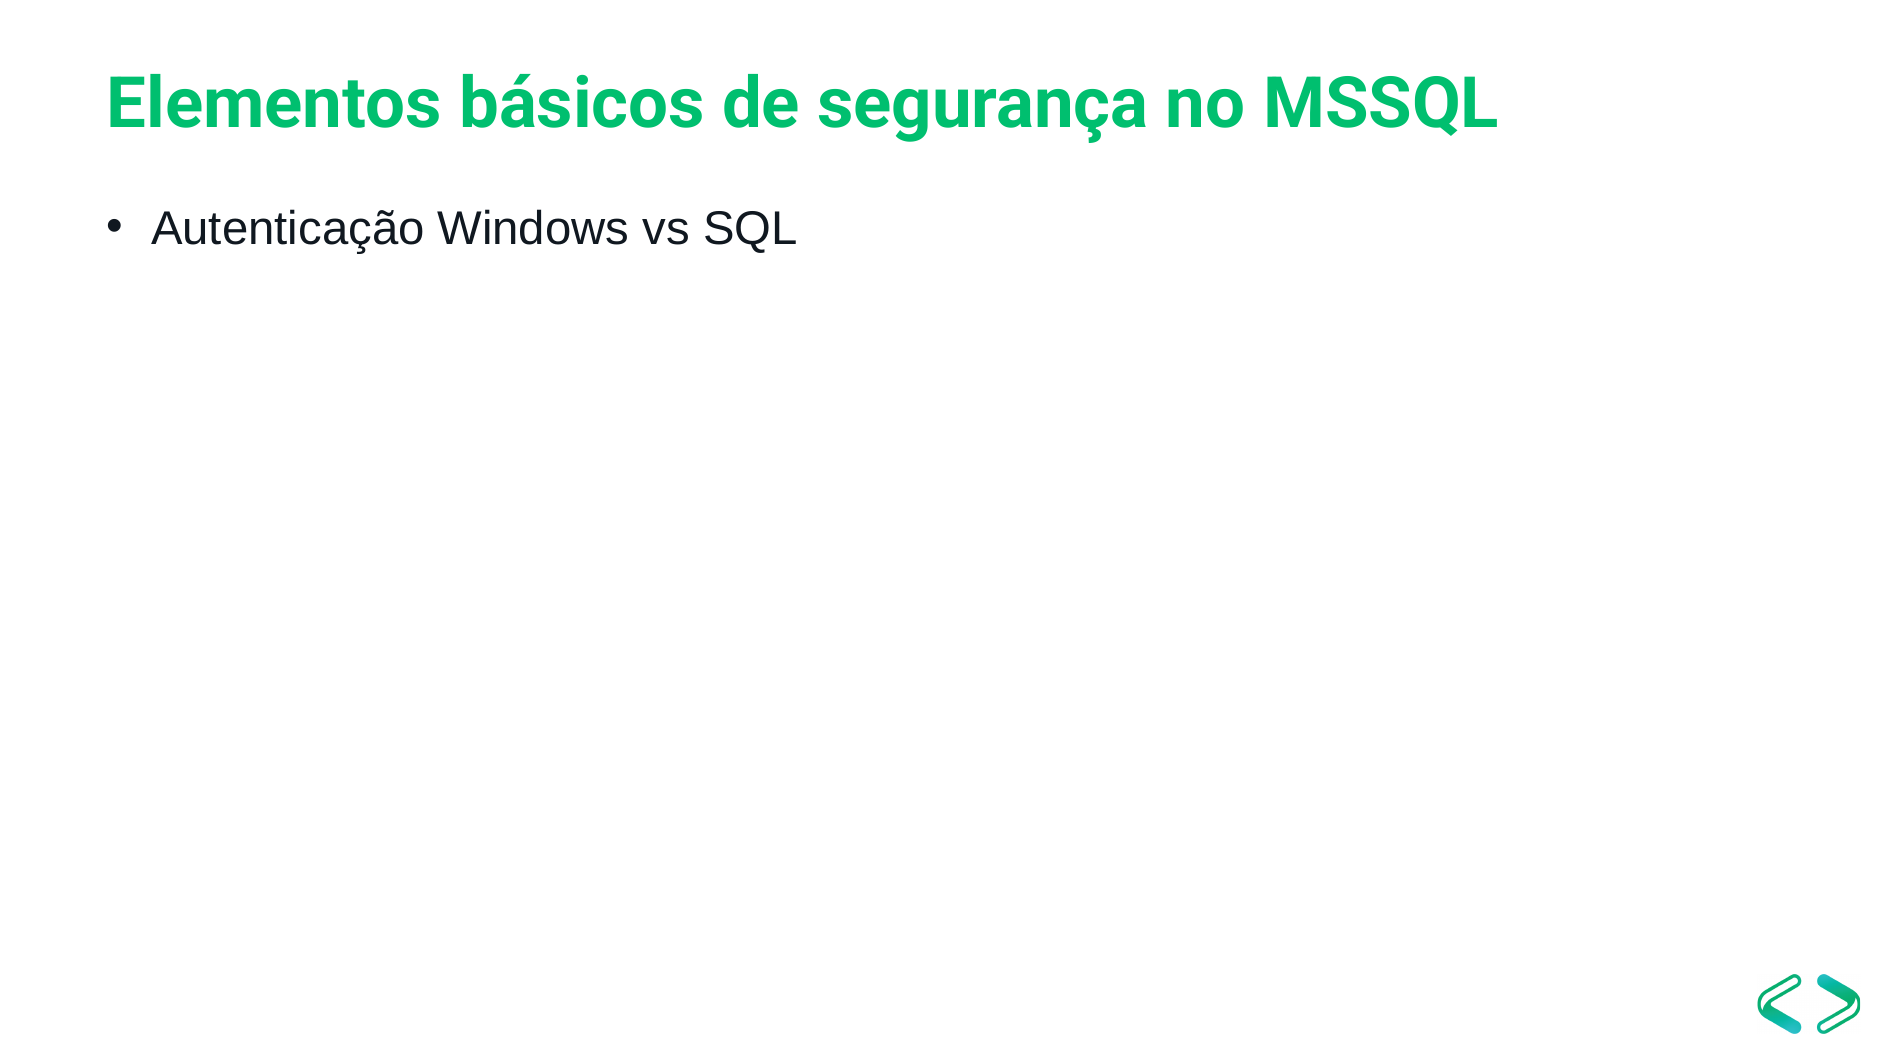

Elementos básicos de segurança no MSSQL
Autenticação Windows vs SQL